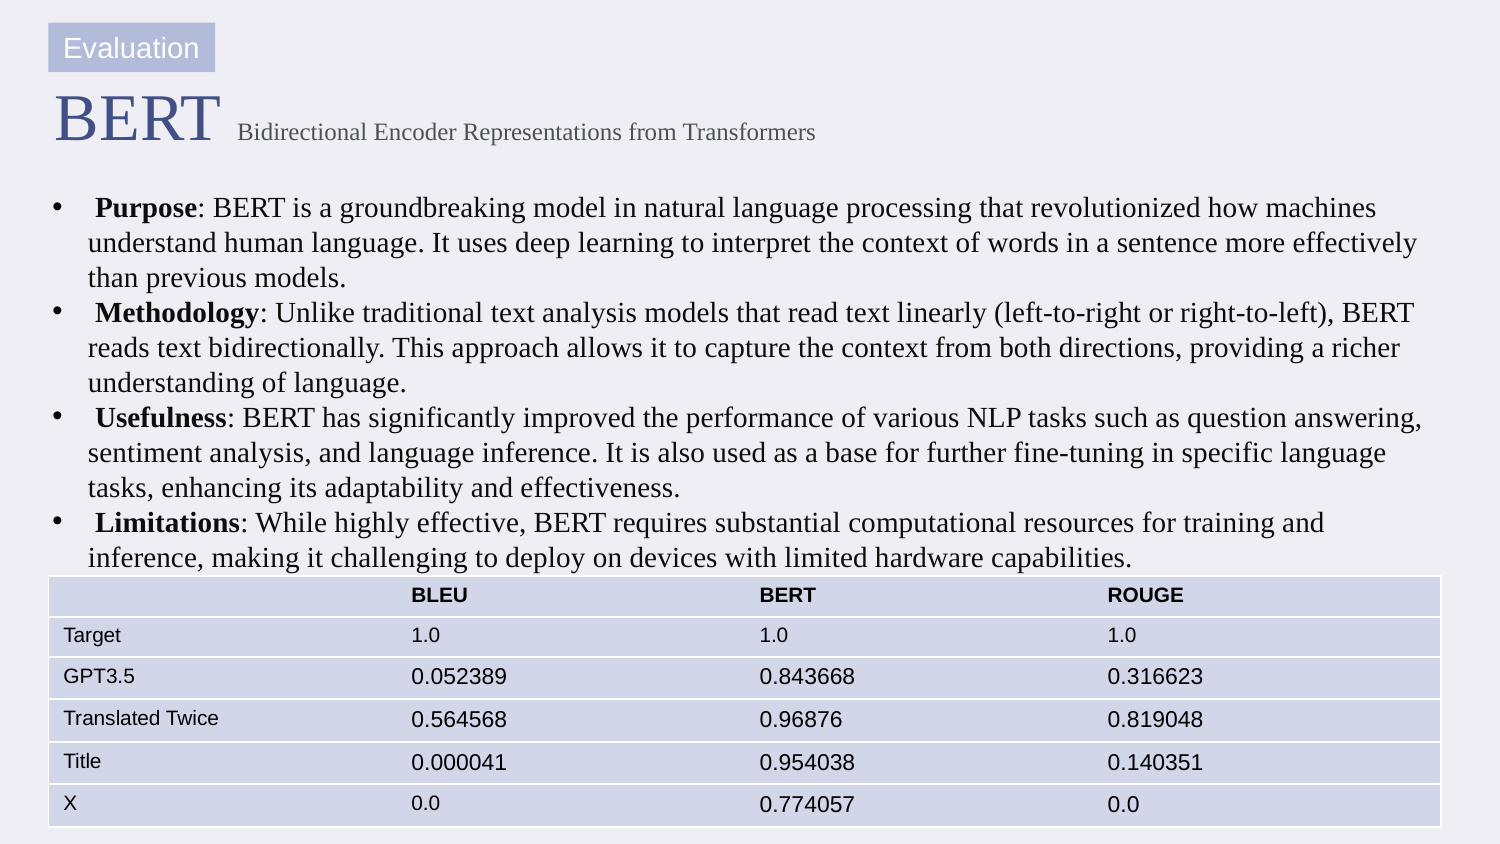

Evaluation
BERT Bidirectional Encoder Representations from Transformers
 Purpose: BERT is a groundbreaking model in natural language processing that revolutionized how machines understand human language. It uses deep learning to interpret the context of words in a sentence more effectively than previous models.
 Methodology: Unlike traditional text analysis models that read text linearly (left-to-right or right-to-left), BERT reads text bidirectionally. This approach allows it to capture the context from both directions, providing a richer understanding of language.
 Usefulness: BERT has significantly improved the performance of various NLP tasks such as question answering, sentiment analysis, and language inference. It is also used as a base for further fine-tuning in specific language tasks, enhancing its adaptability and effectiveness.
 Limitations: While highly effective, BERT requires substantial computational resources for training and inference, making it challenging to deploy on devices with limited hardware capabilities.
|  | BLEU | BERT | ROUGE |
| --- | --- | --- | --- |
| Target | 1.0 | 1.0 | 1.0 |
| GPT3.5 | 0.052389 | 0.843668 | 0.316623 |
| Translated Twice | 0.564568 | 0.96876 | 0.819048 |
| Title | 0.000041 | 0.954038 | 0.140351 |
| X | 0.0 | 0.774057 | 0.0 |